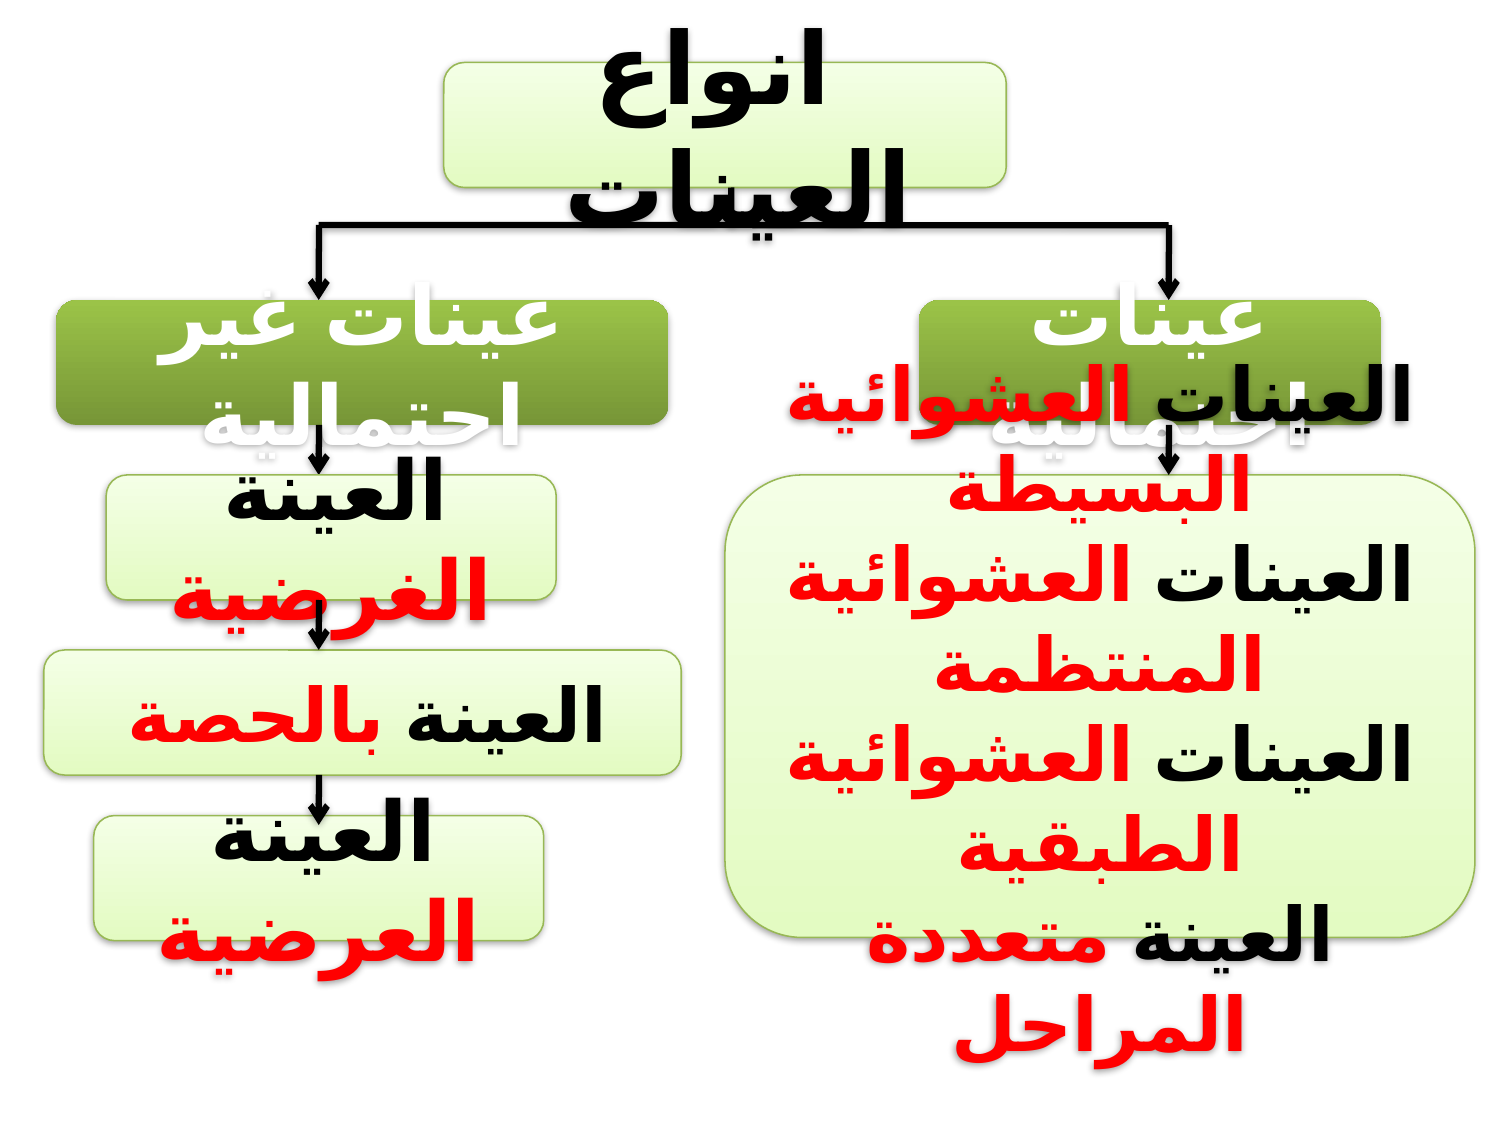

انواع العينات

عينات غير احتمالية

عينات احتمالية
 العينة الغرضية

العينات العشوائية البسيطة
العينات العشوائية المنتظمة
العينات العشوائية الطبقية
العينة متعددة المراحل

 العينة بالحصة
 العينة العرضية
10